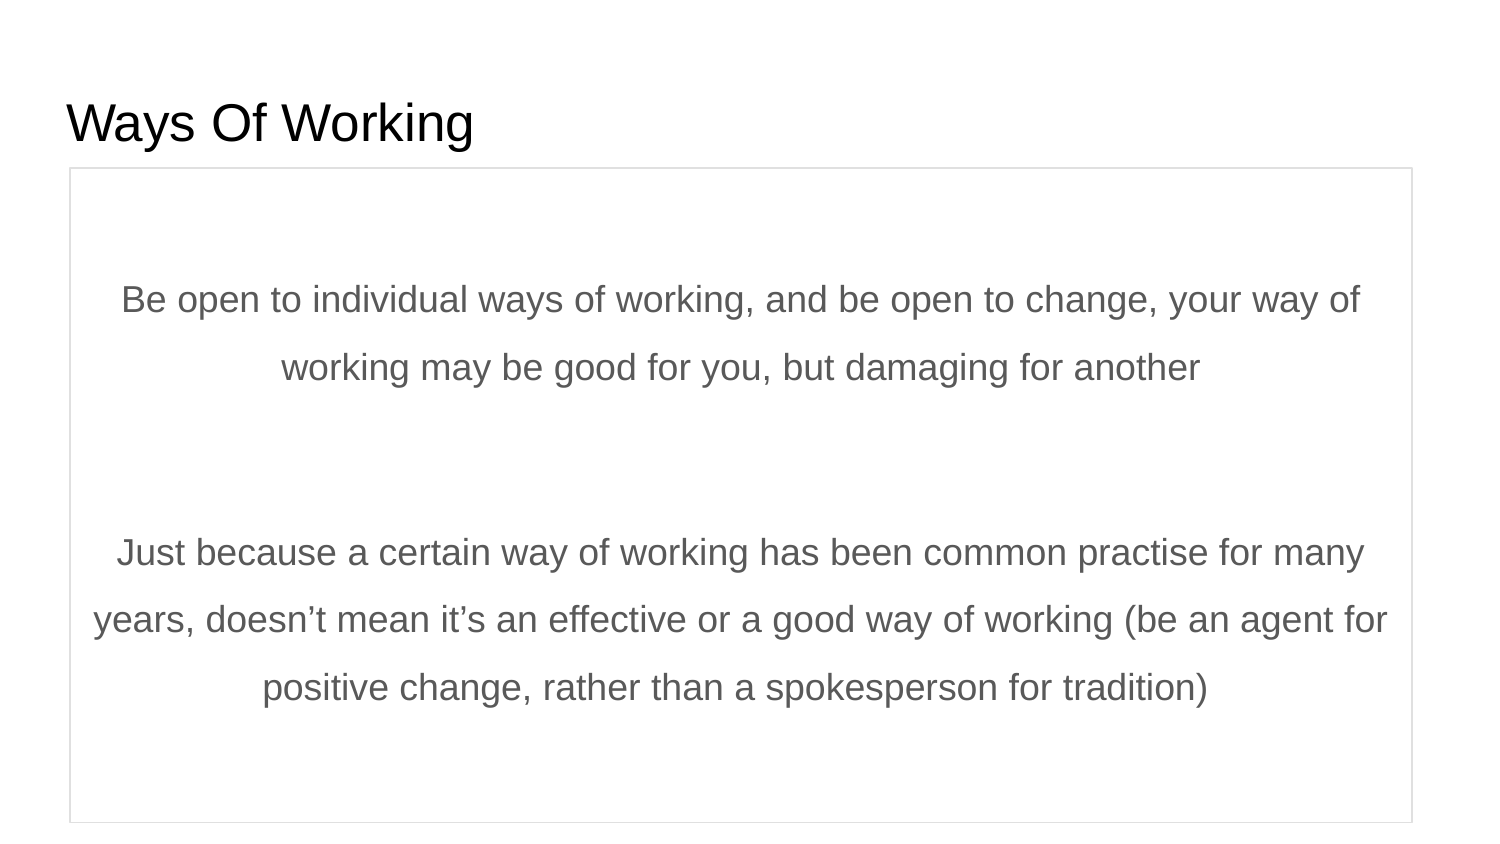

# Ways Of Working

Be open to individual ways of working, and be open to change, your way of working may be good for you, but damaging for another

Just because a certain way of working has been common practise for many years, doesn’t mean it’s an effective or a good way of working (be an agent for positive change, rather than a spokesperson for tradition)